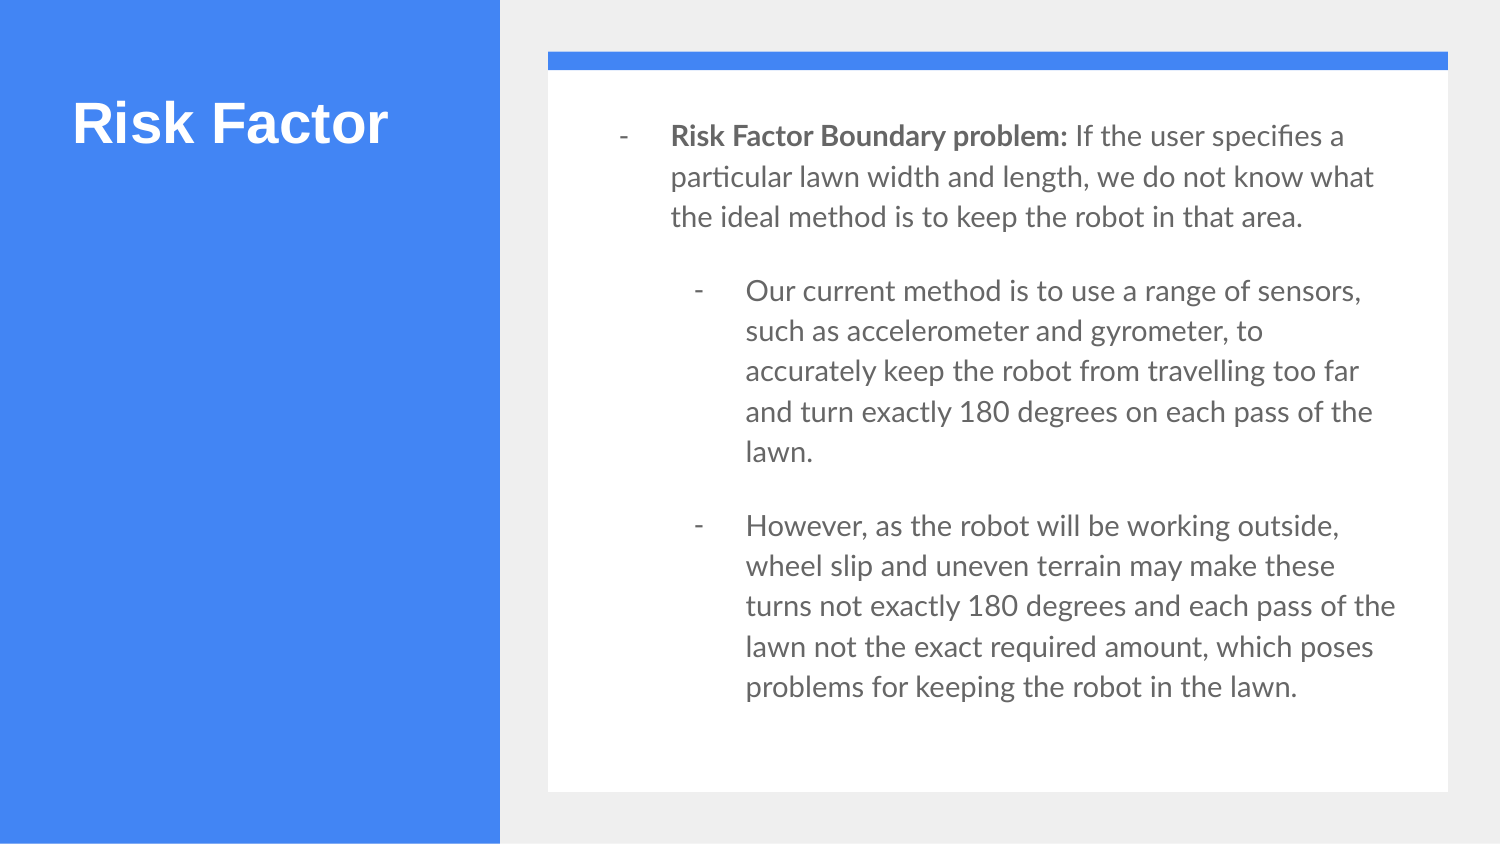

# Risk Factor
Risk Factor Boundary problem: If the user specifies a particular lawn width and length, we do not know what the ideal method is to keep the robot in that area.
Our current method is to use a range of sensors, such as accelerometer and gyrometer, to accurately keep the robot from travelling too far and turn exactly 180 degrees on each pass of the lawn.
However, as the robot will be working outside, wheel slip and uneven terrain may make these turns not exactly 180 degrees and each pass of the lawn not the exact required amount, which poses problems for keeping the robot in the lawn.